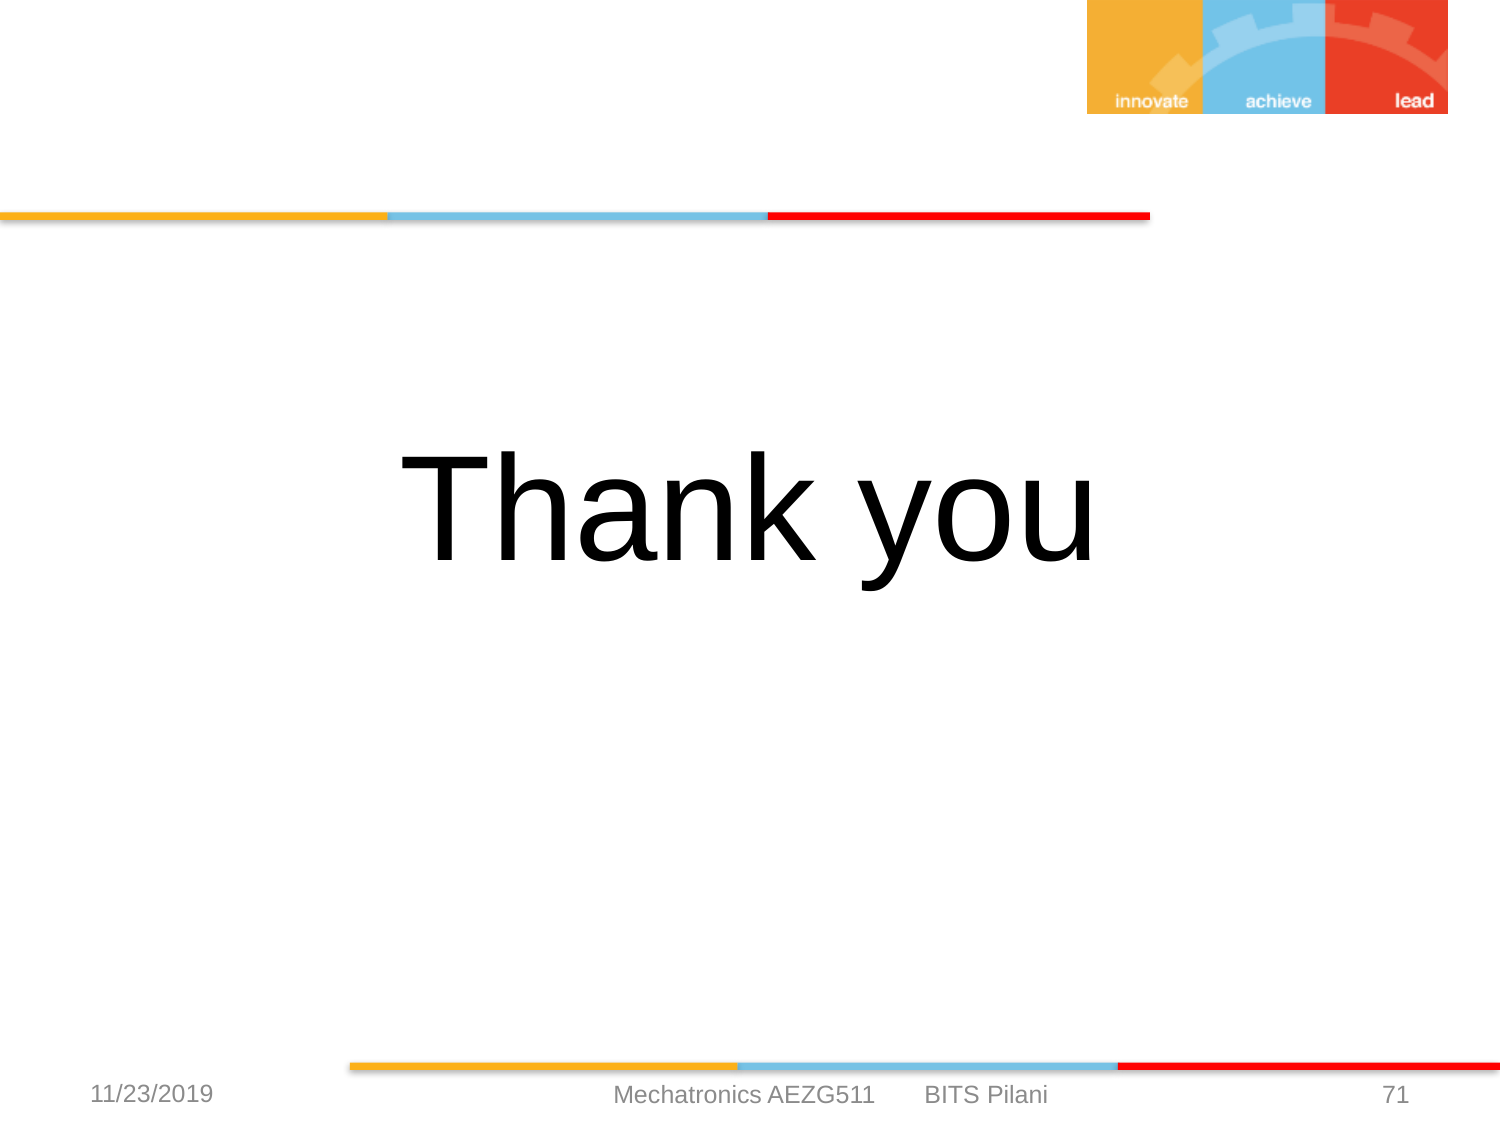

Thank you
11/23/2019
Mechatronics AEZG511       BITS Pilani
71